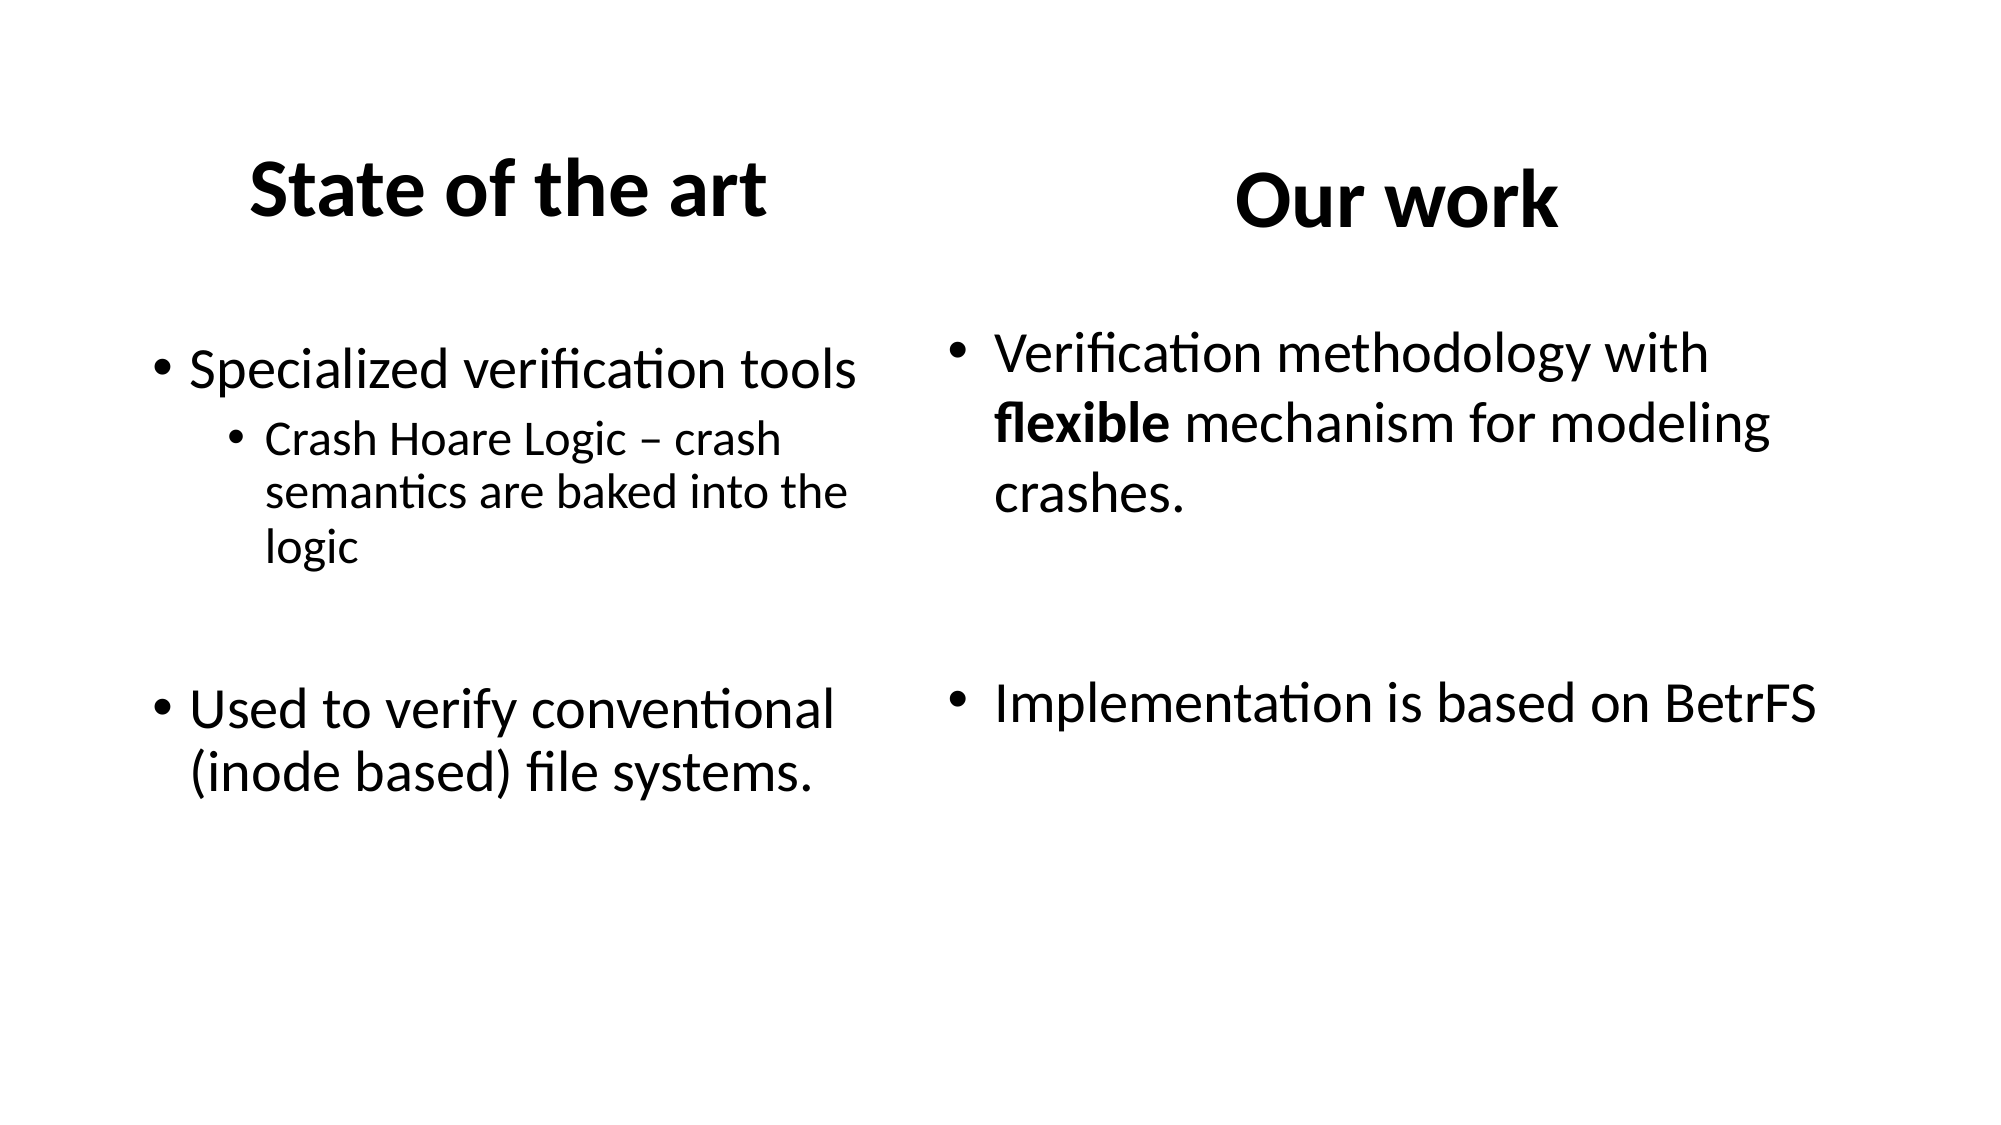

State of the art

Specialized verification tools
Crash Hoare Logic – crash semantics are baked into the logic

Used to verify conventional (inode based) file systems.
Our work

Verification methodology with flexible mechanism for modeling crashes.

Implementation is based on BetrFS